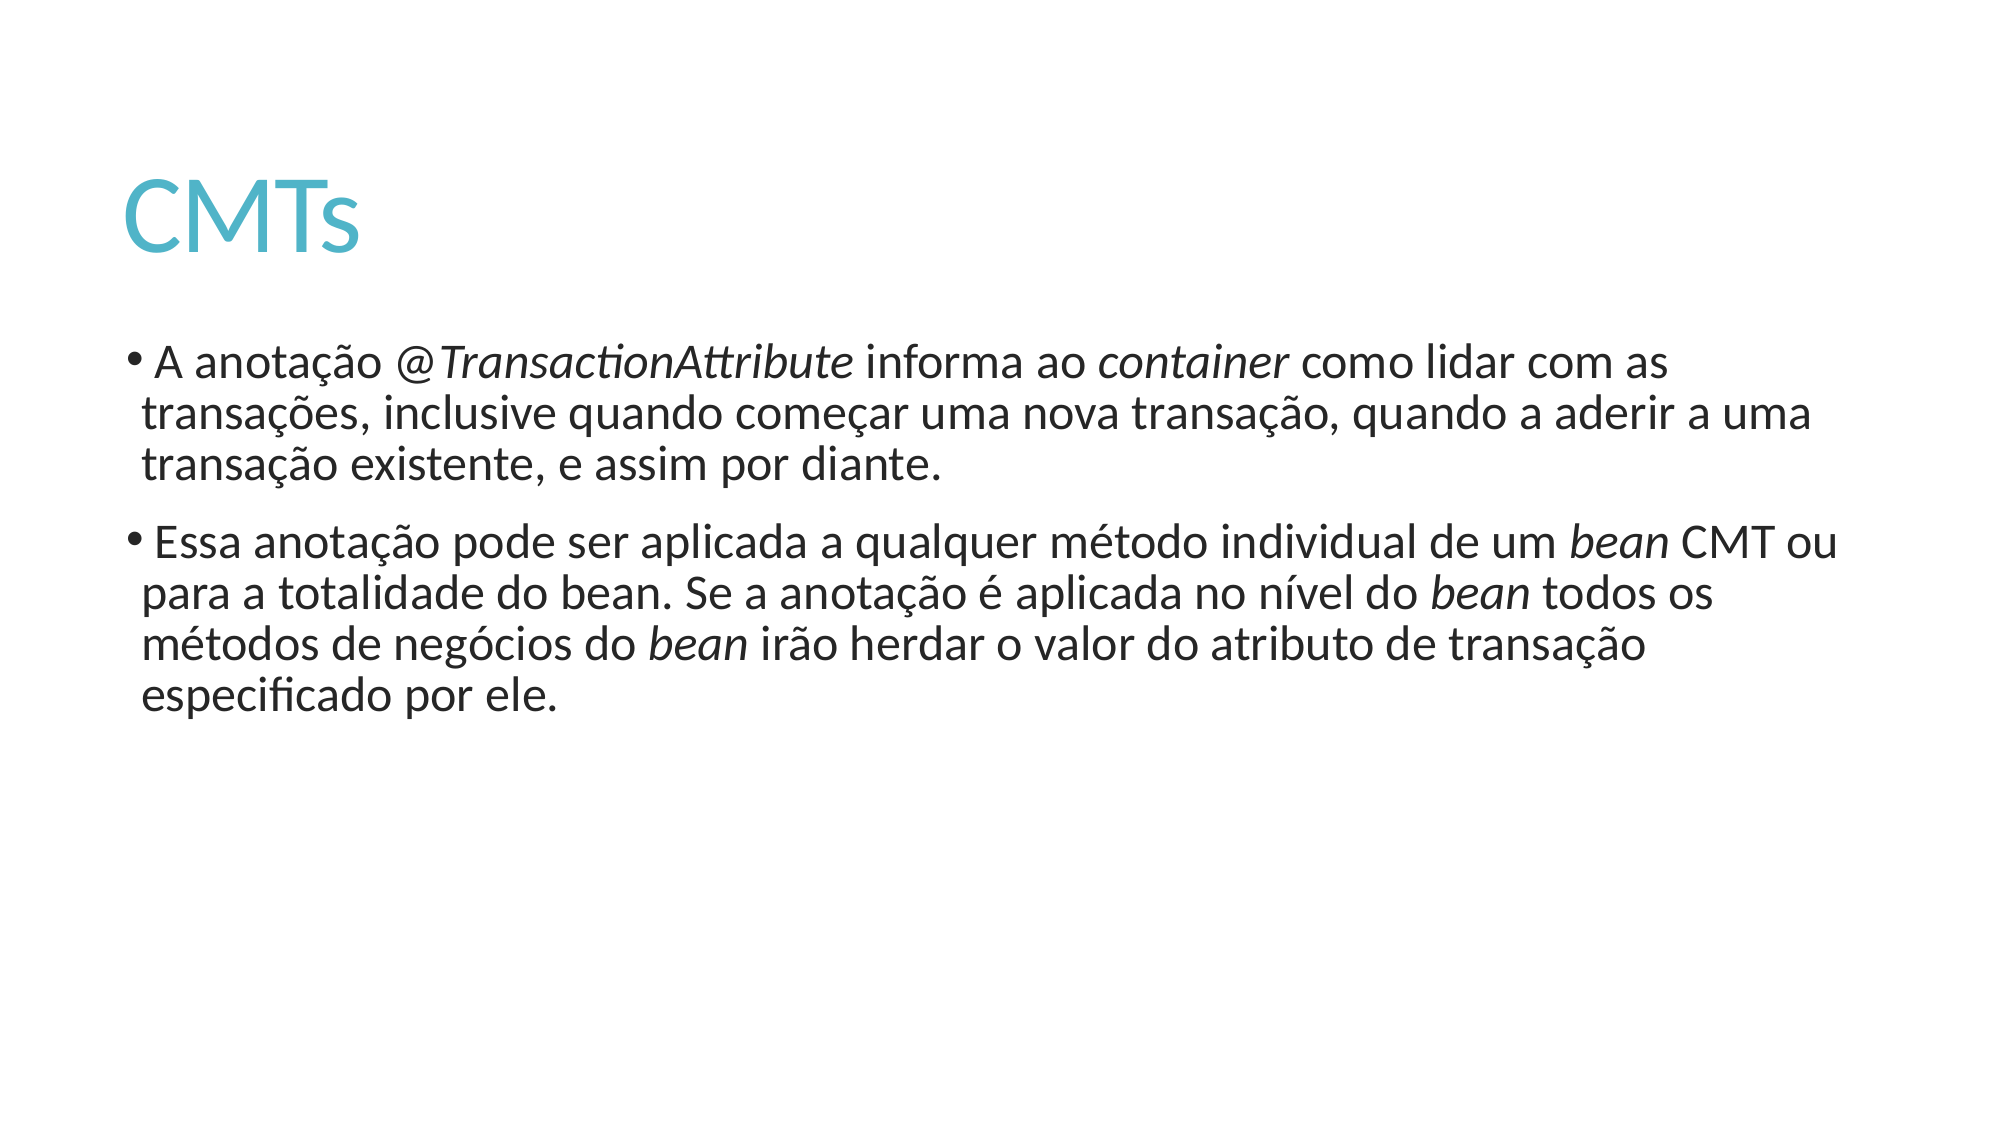

# CMTs
 A anotação @TransactionAttribute informa ao container como lidar com as transações, inclusive quando começar uma nova transação, quando a aderir a uma transação existente, e assim por diante.
 Essa anotação pode ser aplicada a qualquer método individual de um bean CMT ou para a totalidade do bean. Se a anotação é aplicada no nível do bean todos os métodos de negócios do bean irão herdar o valor do atributo de transação especificado por ele.